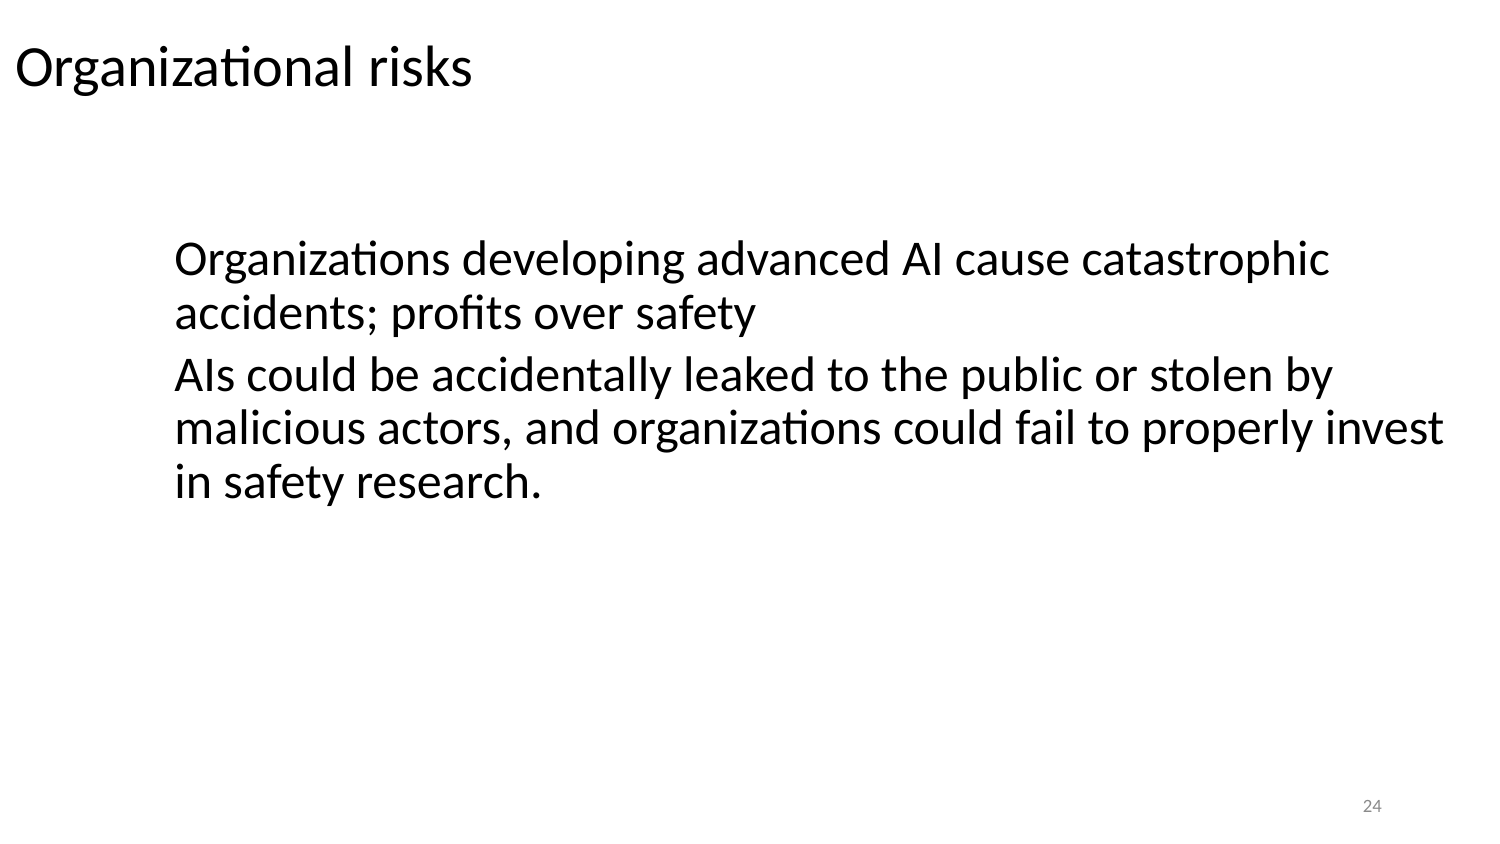

# Organizational risks
Organizations developing advanced AI cause catastrophic accidents; profits over safety
AIs could be accidentally leaked to the public or stolen by malicious actors, and organizations could fail to properly invest in safety research.

24